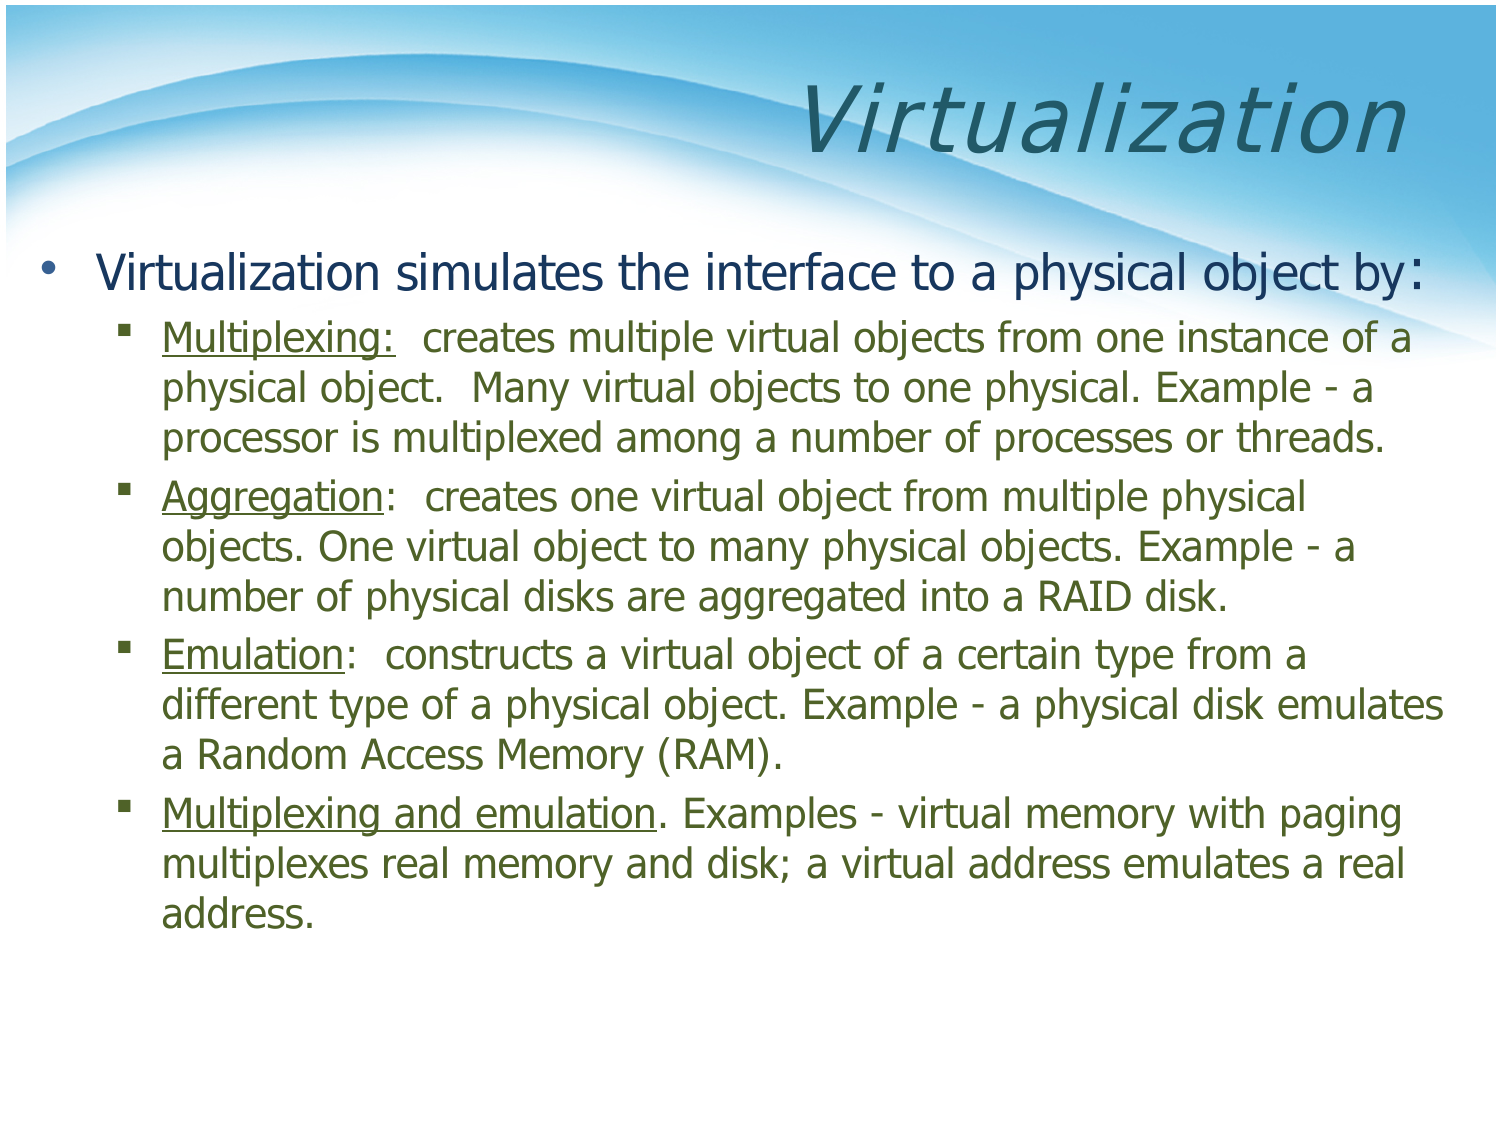

# Virtualization
Virtualization simulates the interface to a physical object by:
Multiplexing:  creates multiple virtual objects from one instance of a physical object.  Many virtual objects to one physical. Example - a processor is multiplexed among a number of processes or threads.
Aggregation:  creates one virtual object from multiple physical objects. One virtual object to many physical objects. Example - a number of physical disks are aggregated into a RAID disk.
Emulation:  constructs a virtual object of a certain type from a different type of a physical object. Example - a physical disk emulates a Random Access Memory (RAM).
Multiplexing and emulation. Examples - virtual memory with paging multiplexes real memory and disk; a virtual address emulates a real address.